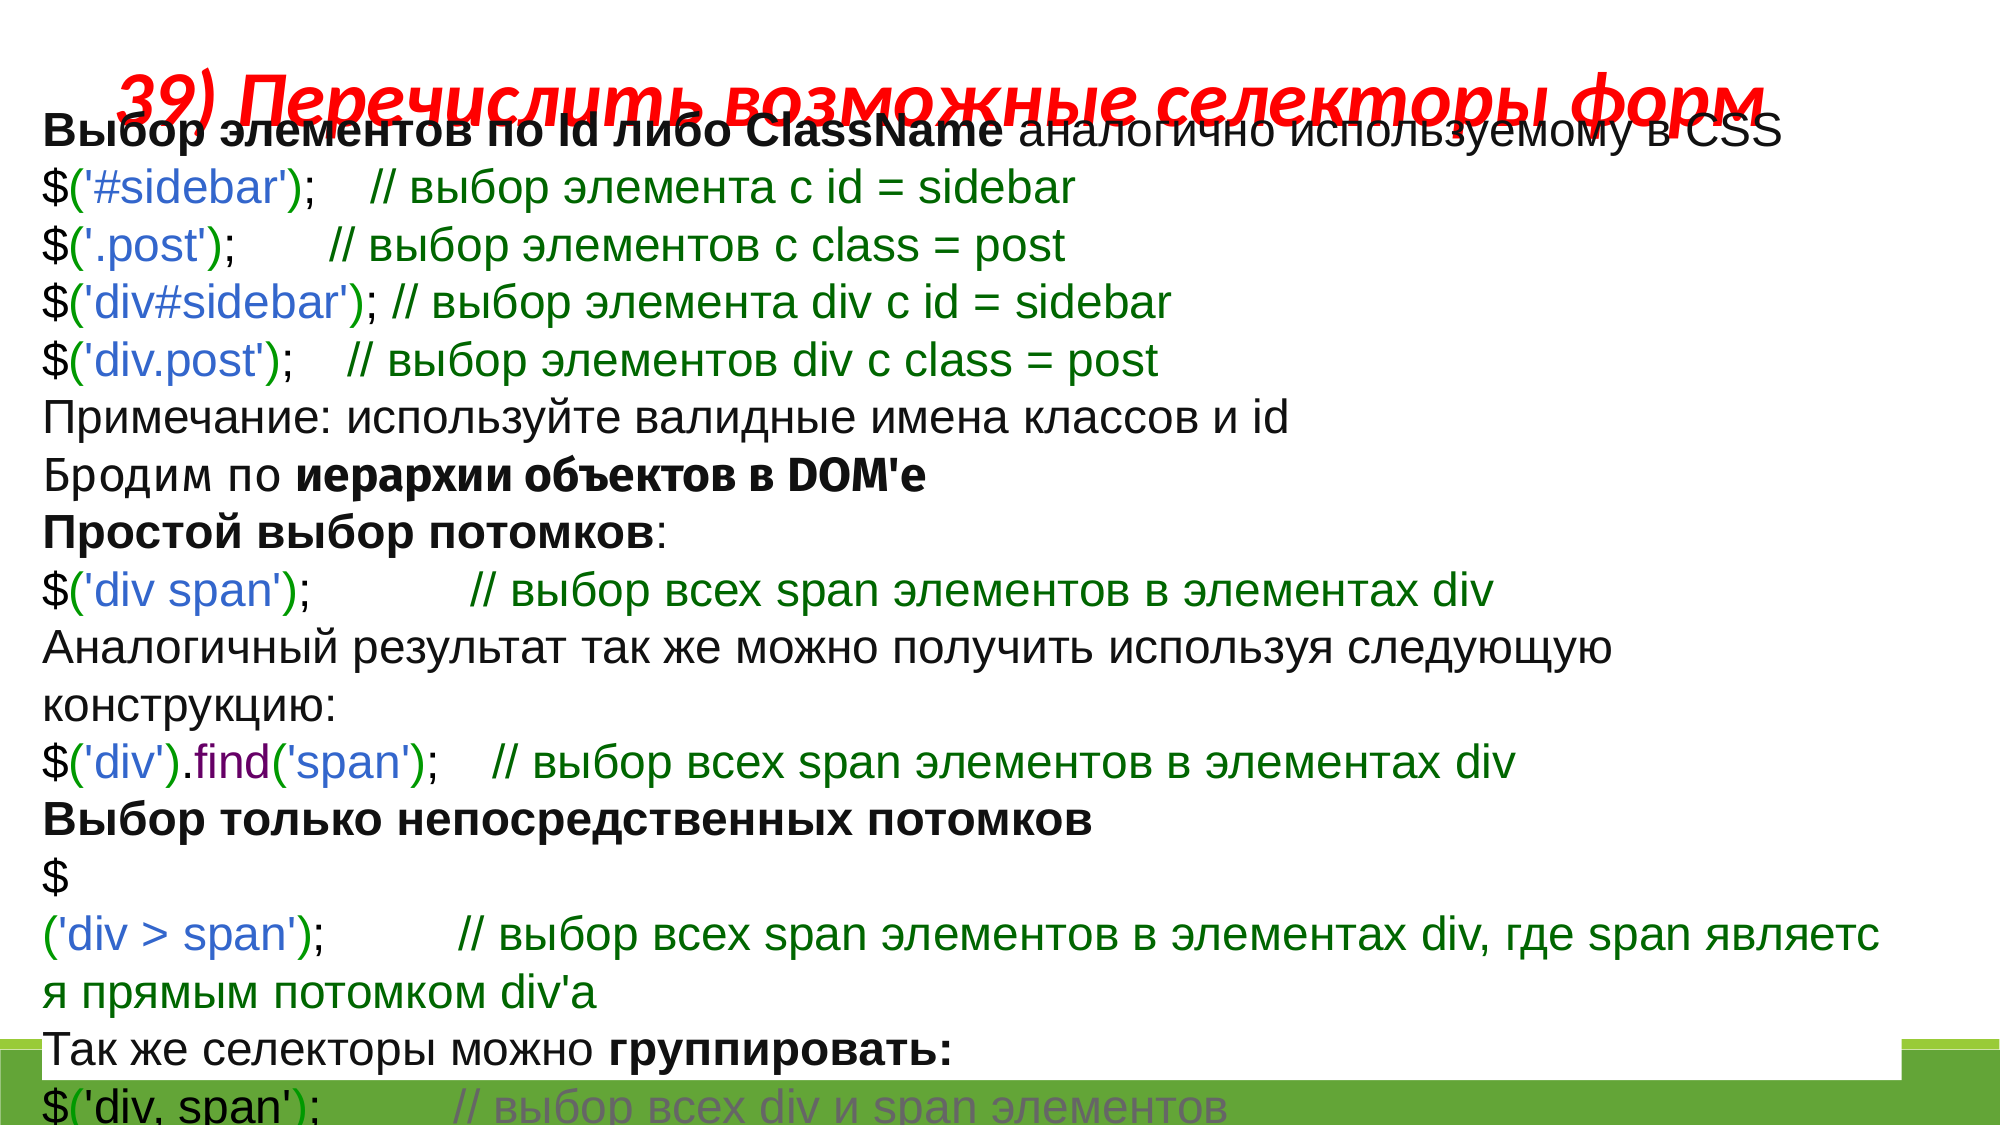

39) Перечислить возможные селекторы форм jquery
Выбор элементов по Id либо ClassName аналогично используемому в CSS
$('#sidebar');    // выбор элемента с id = sidebar
$('.post');       // выбор элементов с class = post
$('div#sidebar'); // выбор элемента div с id = sidebar
$('div.post');    // выбор элементов div с class = post
Примечание: используйте валидные имена классов и id
Бродим по иерархии объектов в DOM'е
Простой выбор потомков:
$('div span');            // выбор всех span элементов в элементах div
Аналогичный результат так же можно получить используя следующую конструкцию:
$('div').find('span');    // выбор всех span элементов в элементах div
Выбор только непосредственных потомков
$('div > span');          // выбор всех span элементов в элементах div, где span является прямым потомком div'a
Так же селекторы можно группировать:
$('div, span');          // выбор всех div и span элементов